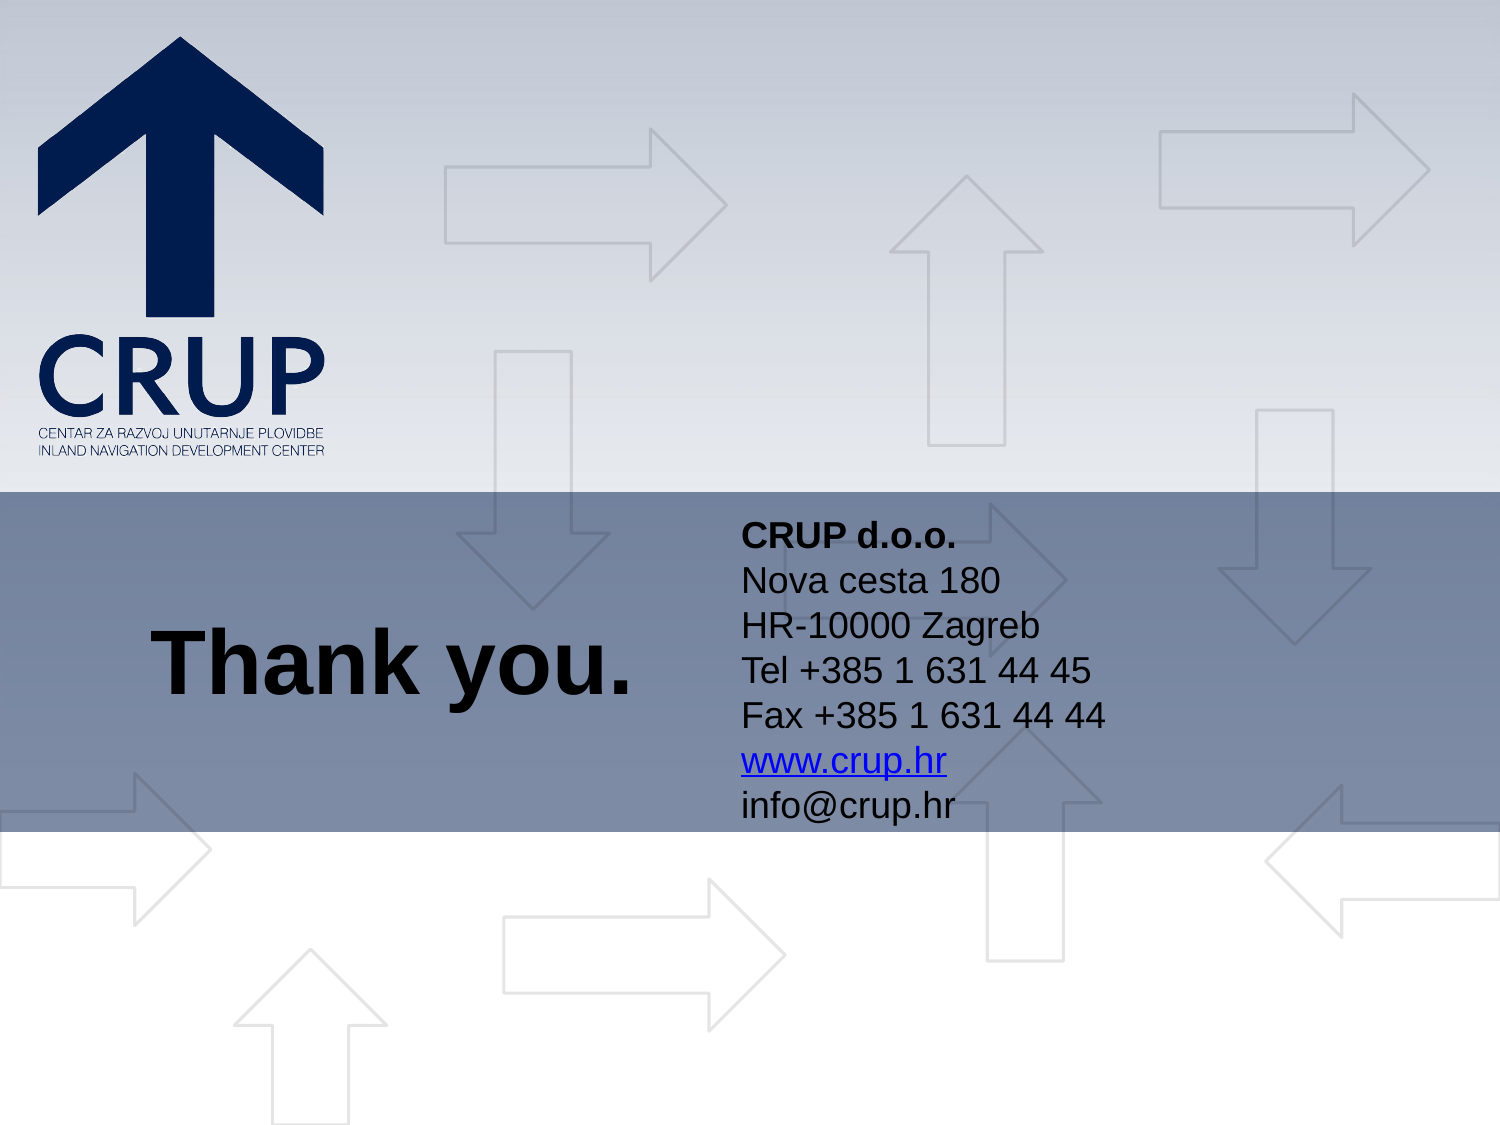

CRUP d.o.o.
Nova cesta 180
HR-10000 Zagreb
Tel +385 1 631 44 45
Fax +385 1 631 44 44
www.crup.hr
info@crup.hr

Thank you.